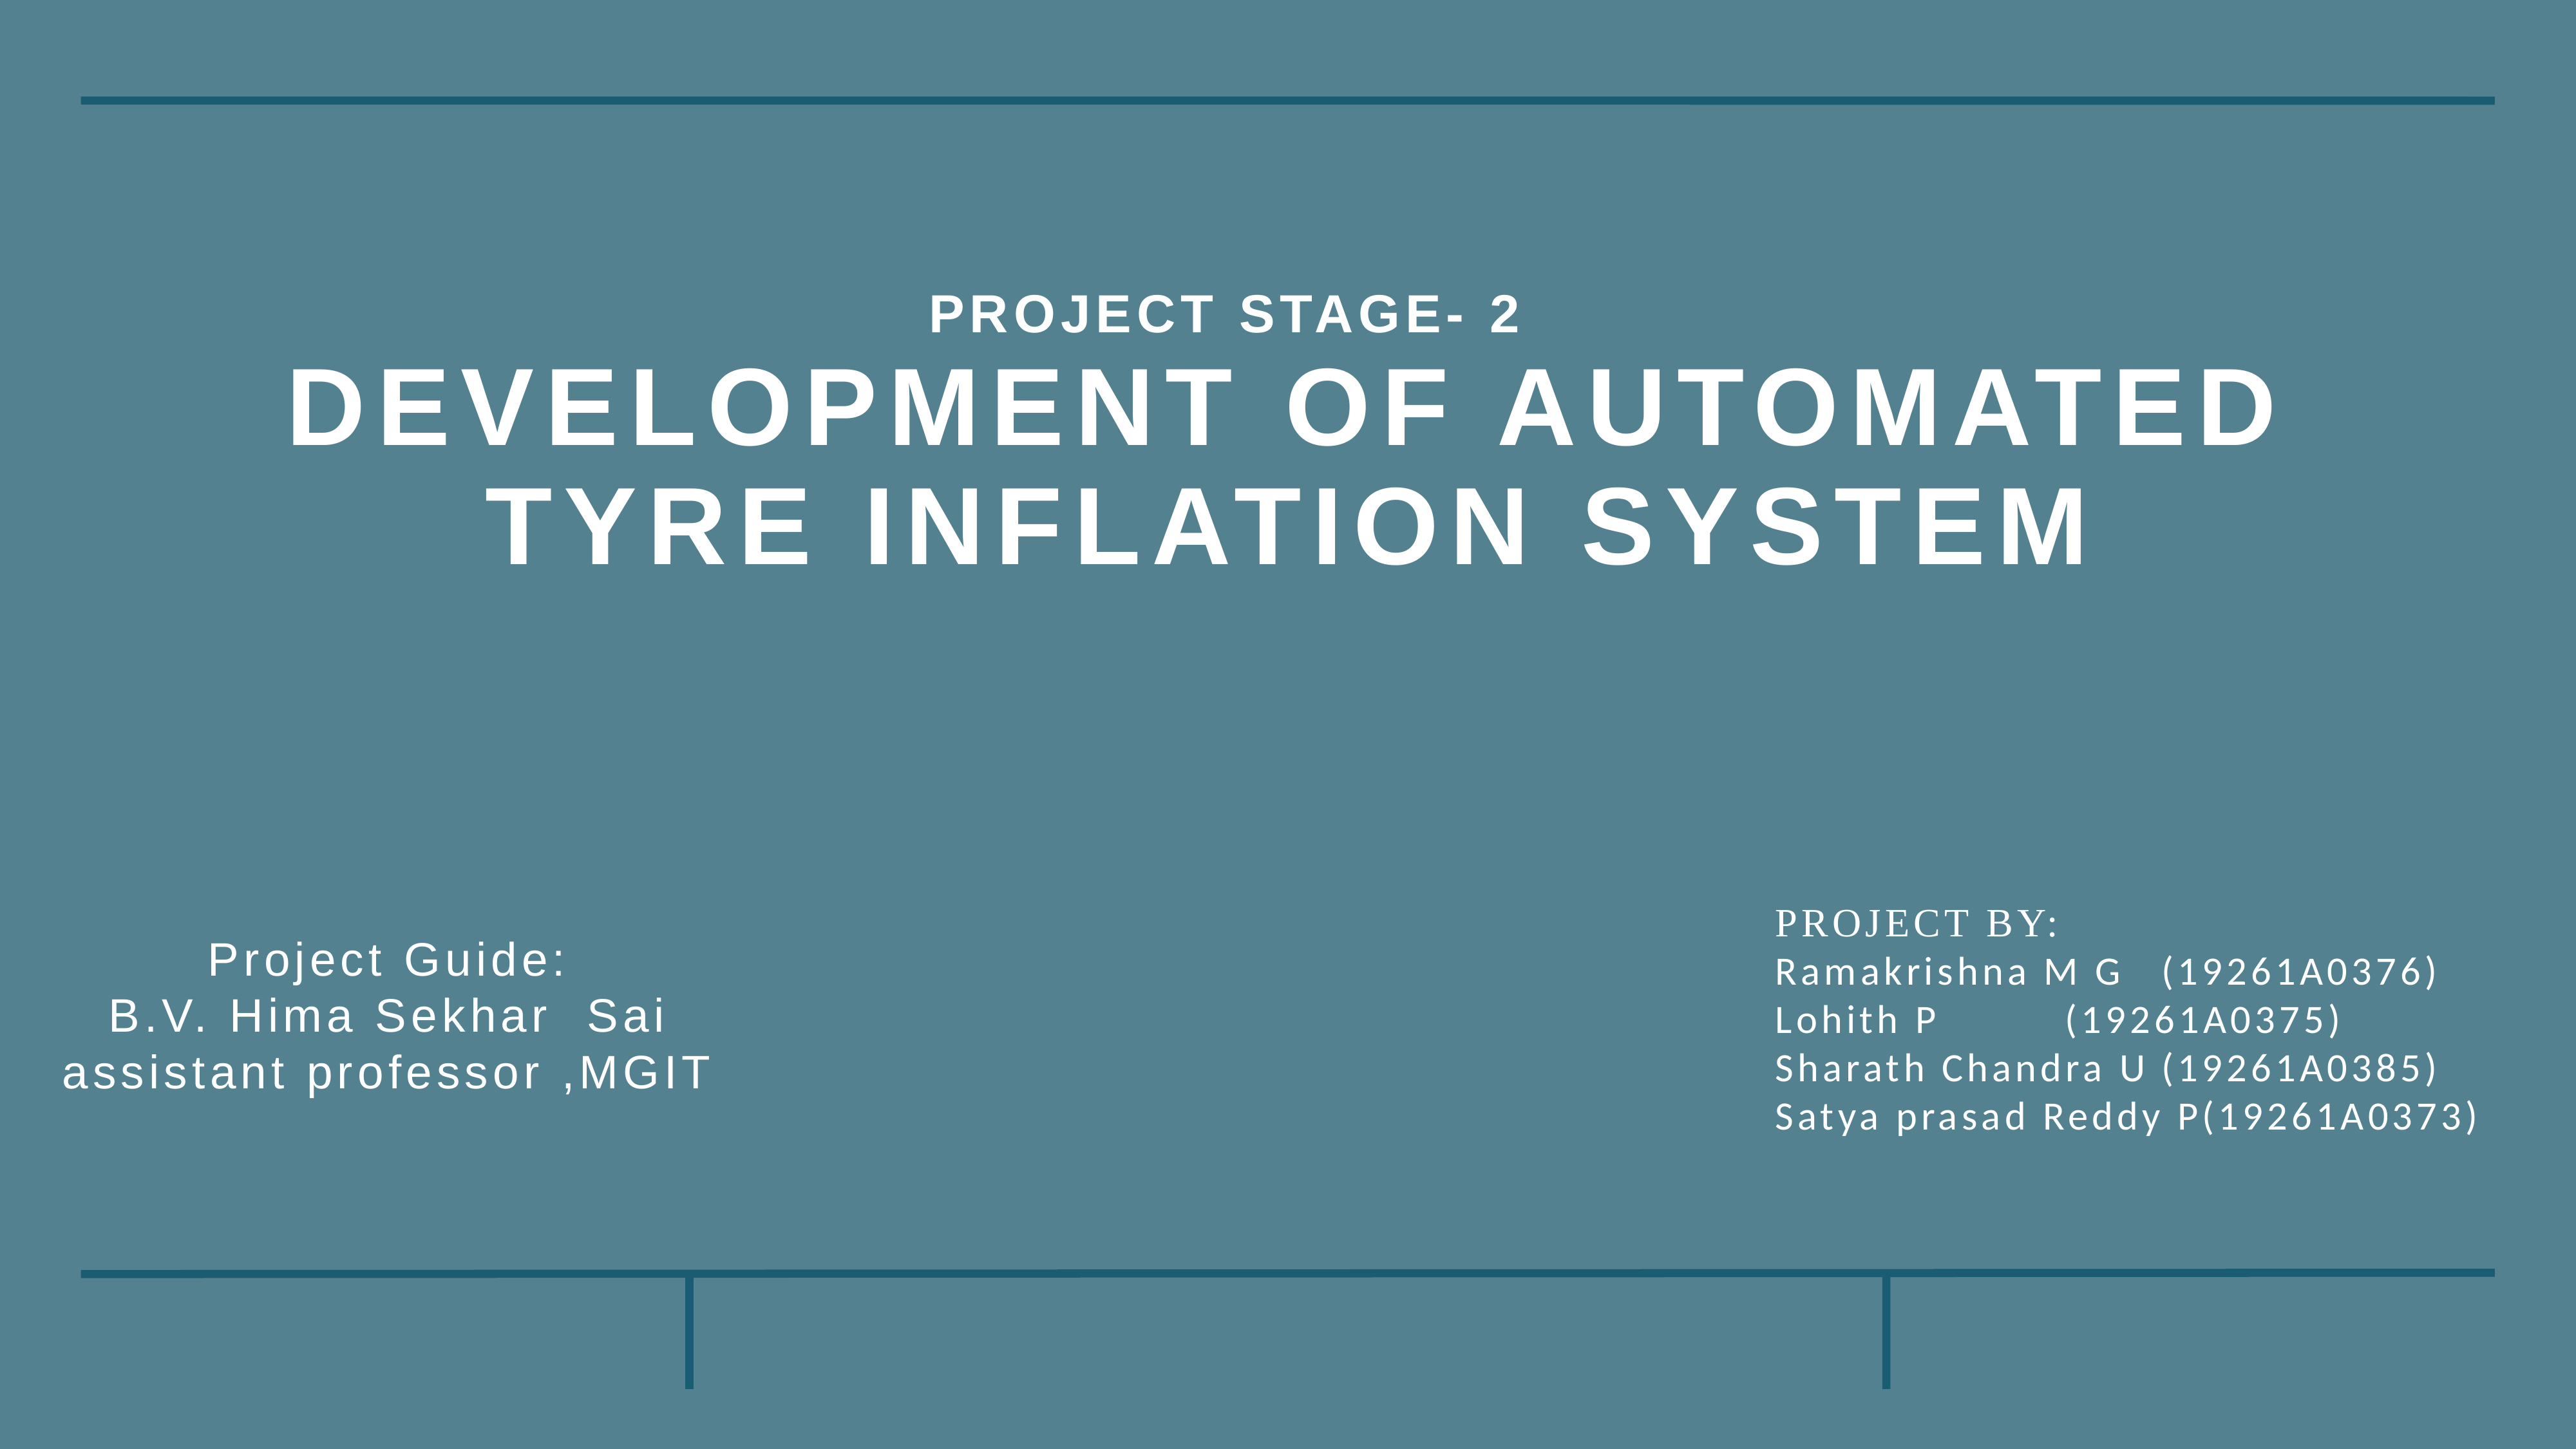

PROJECT STAGE- 2
# DEVELOPMENT OF AUTOMATED TYRE INFLATION SYSTEM
PROJECT BY:
Ramakrishna M G	(19261A0376)
Lohith P		(19261A0375)
Sharath Chandra U	(19261A0385)
Satya prasad Reddy P(19261A0373)
Project Guide:
B.V. Hima Sekhar  Sai
assistant professor ,MGIT